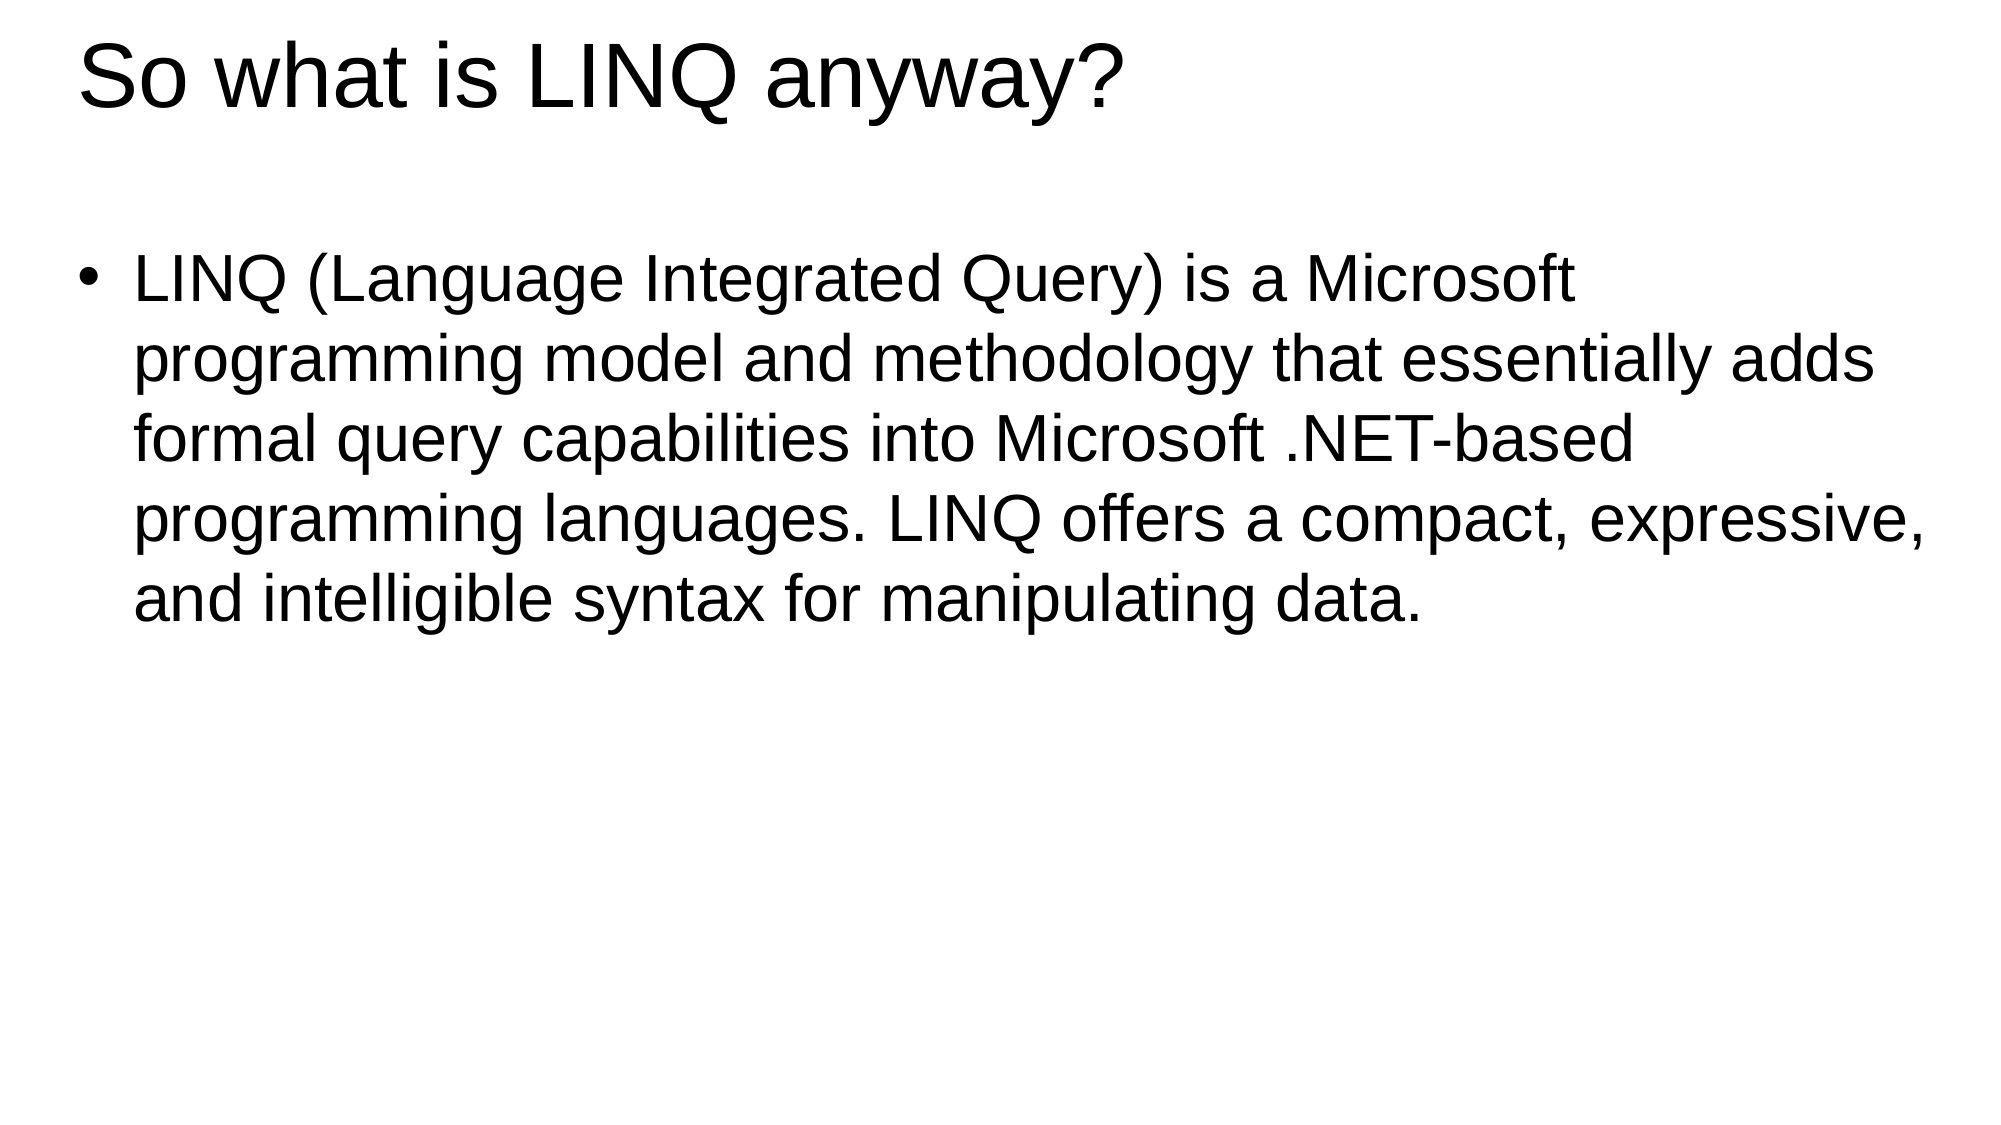

# So what is LINQ anyway?
LINQ (Language Integrated Query) is a Microsoft programming model and methodology that essentially adds formal query capabilities into Microsoft .NET-based programming languages. LINQ offers a compact, expressive, and intelligible syntax for manipulating data.